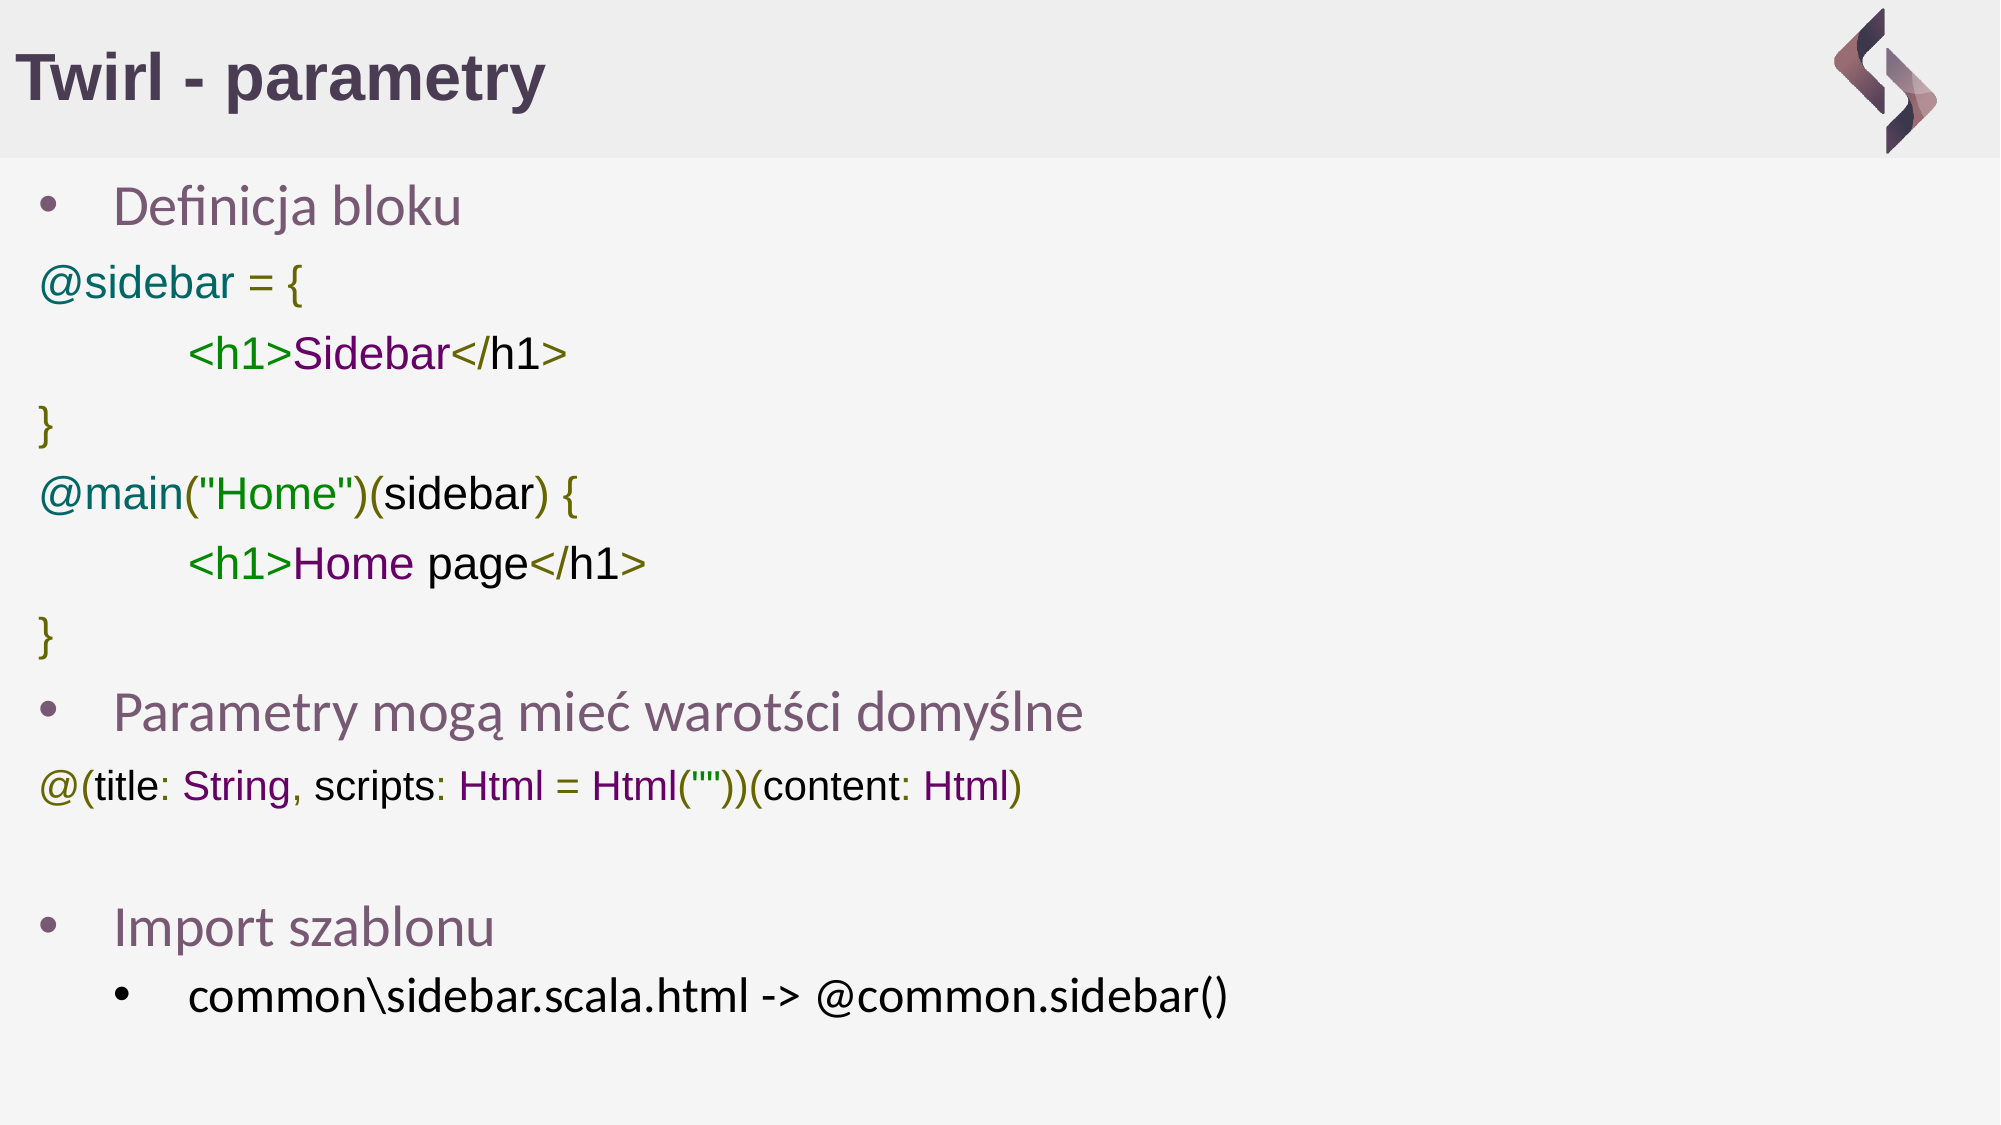

# Twirl - parametry
Definicja bloku
@sidebar = {
	<h1>Sidebar</h1>
}
@main("Home")(sidebar) {
	<h1>Home page</h1>
}
Parametry mogą mieć warotści domyślne
@(title: String, scripts: Html = Html(""))(content: Html)

Import szablonu
common\sidebar.scala.html -> @common.sidebar()